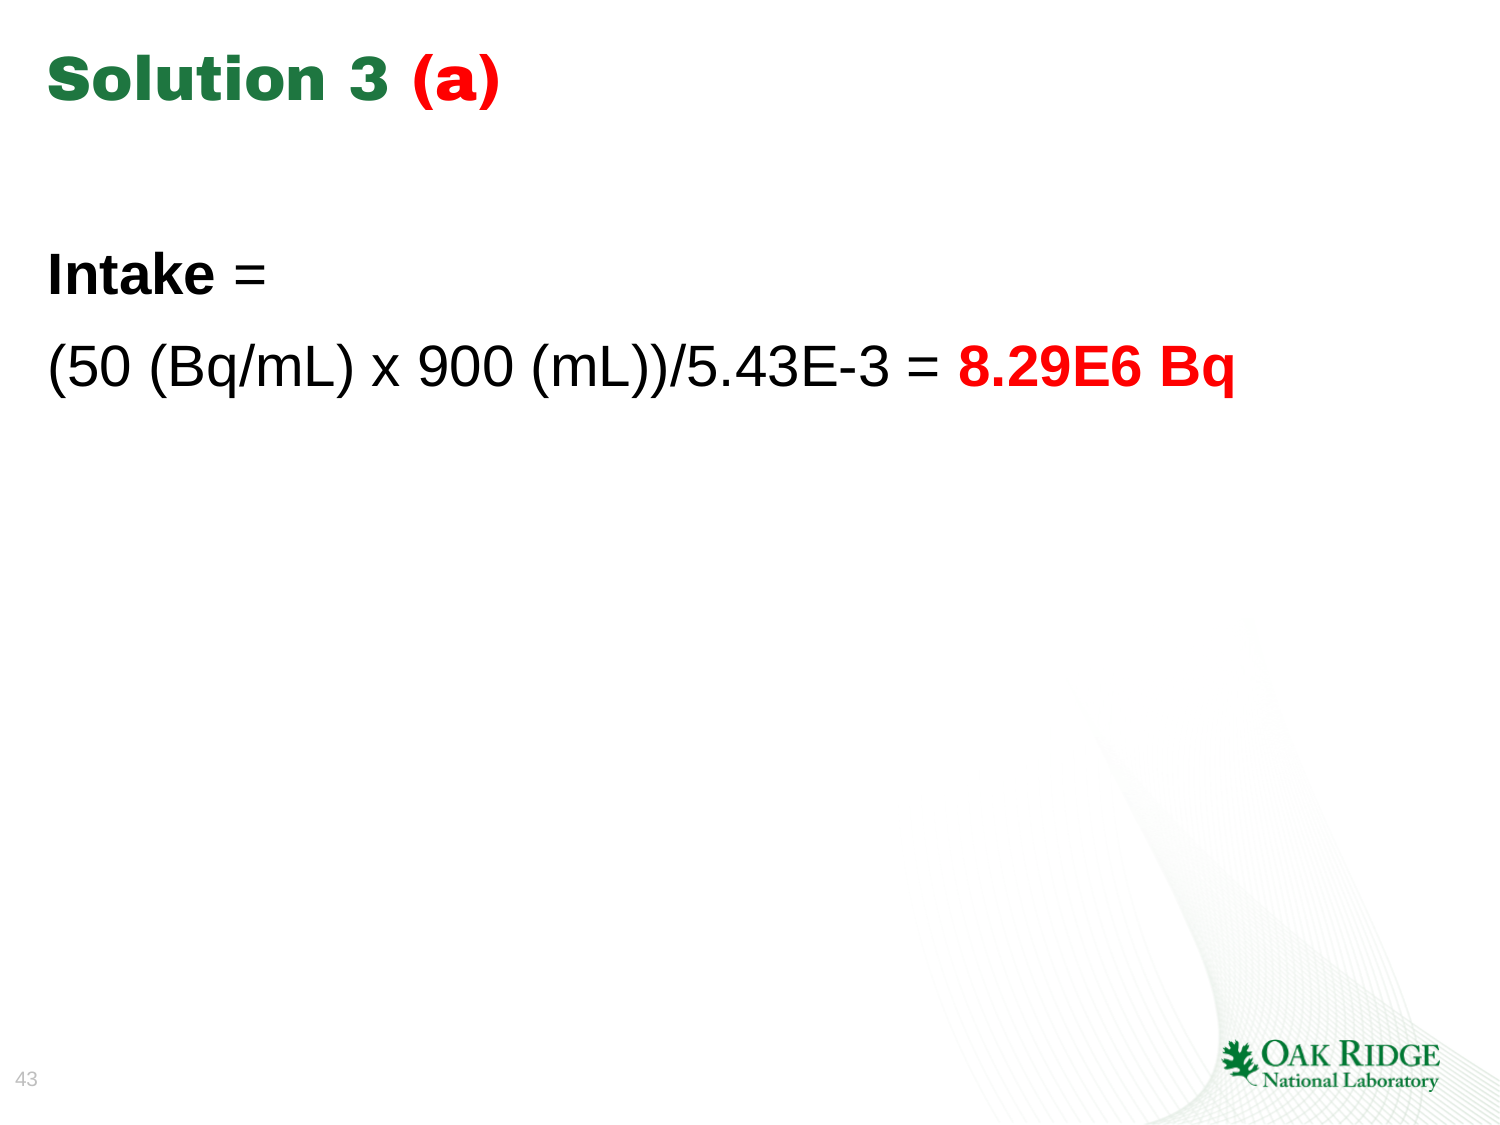

# Solution 3 (a)
Intake =
(50 (Bq/mL) x 900 (mL))/5.43E‐3 = 8.29E6 Bq